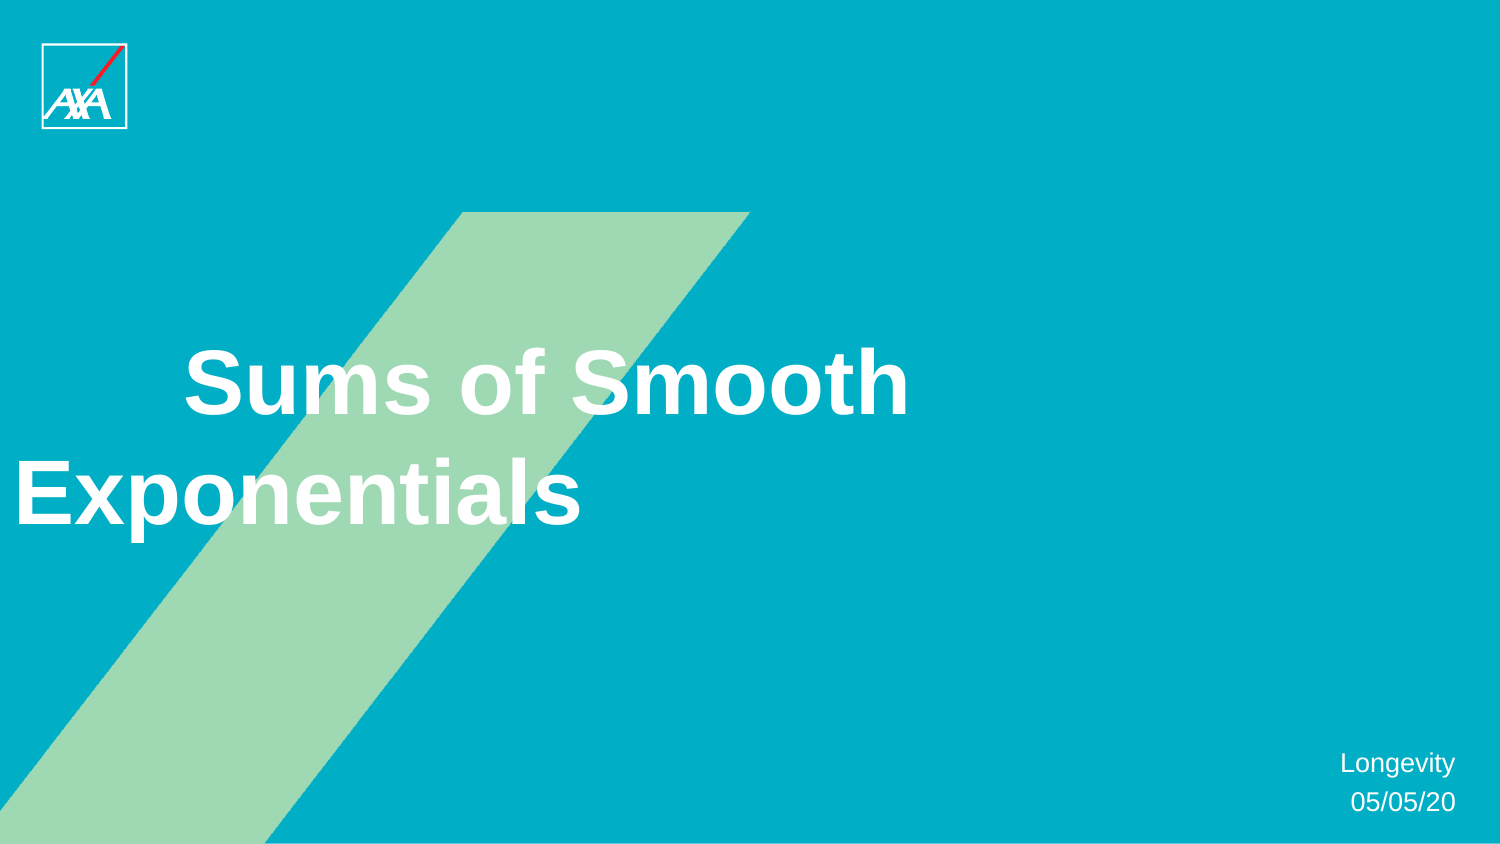

# Sums of Smooth Exponentials
Longevity
05/05/20